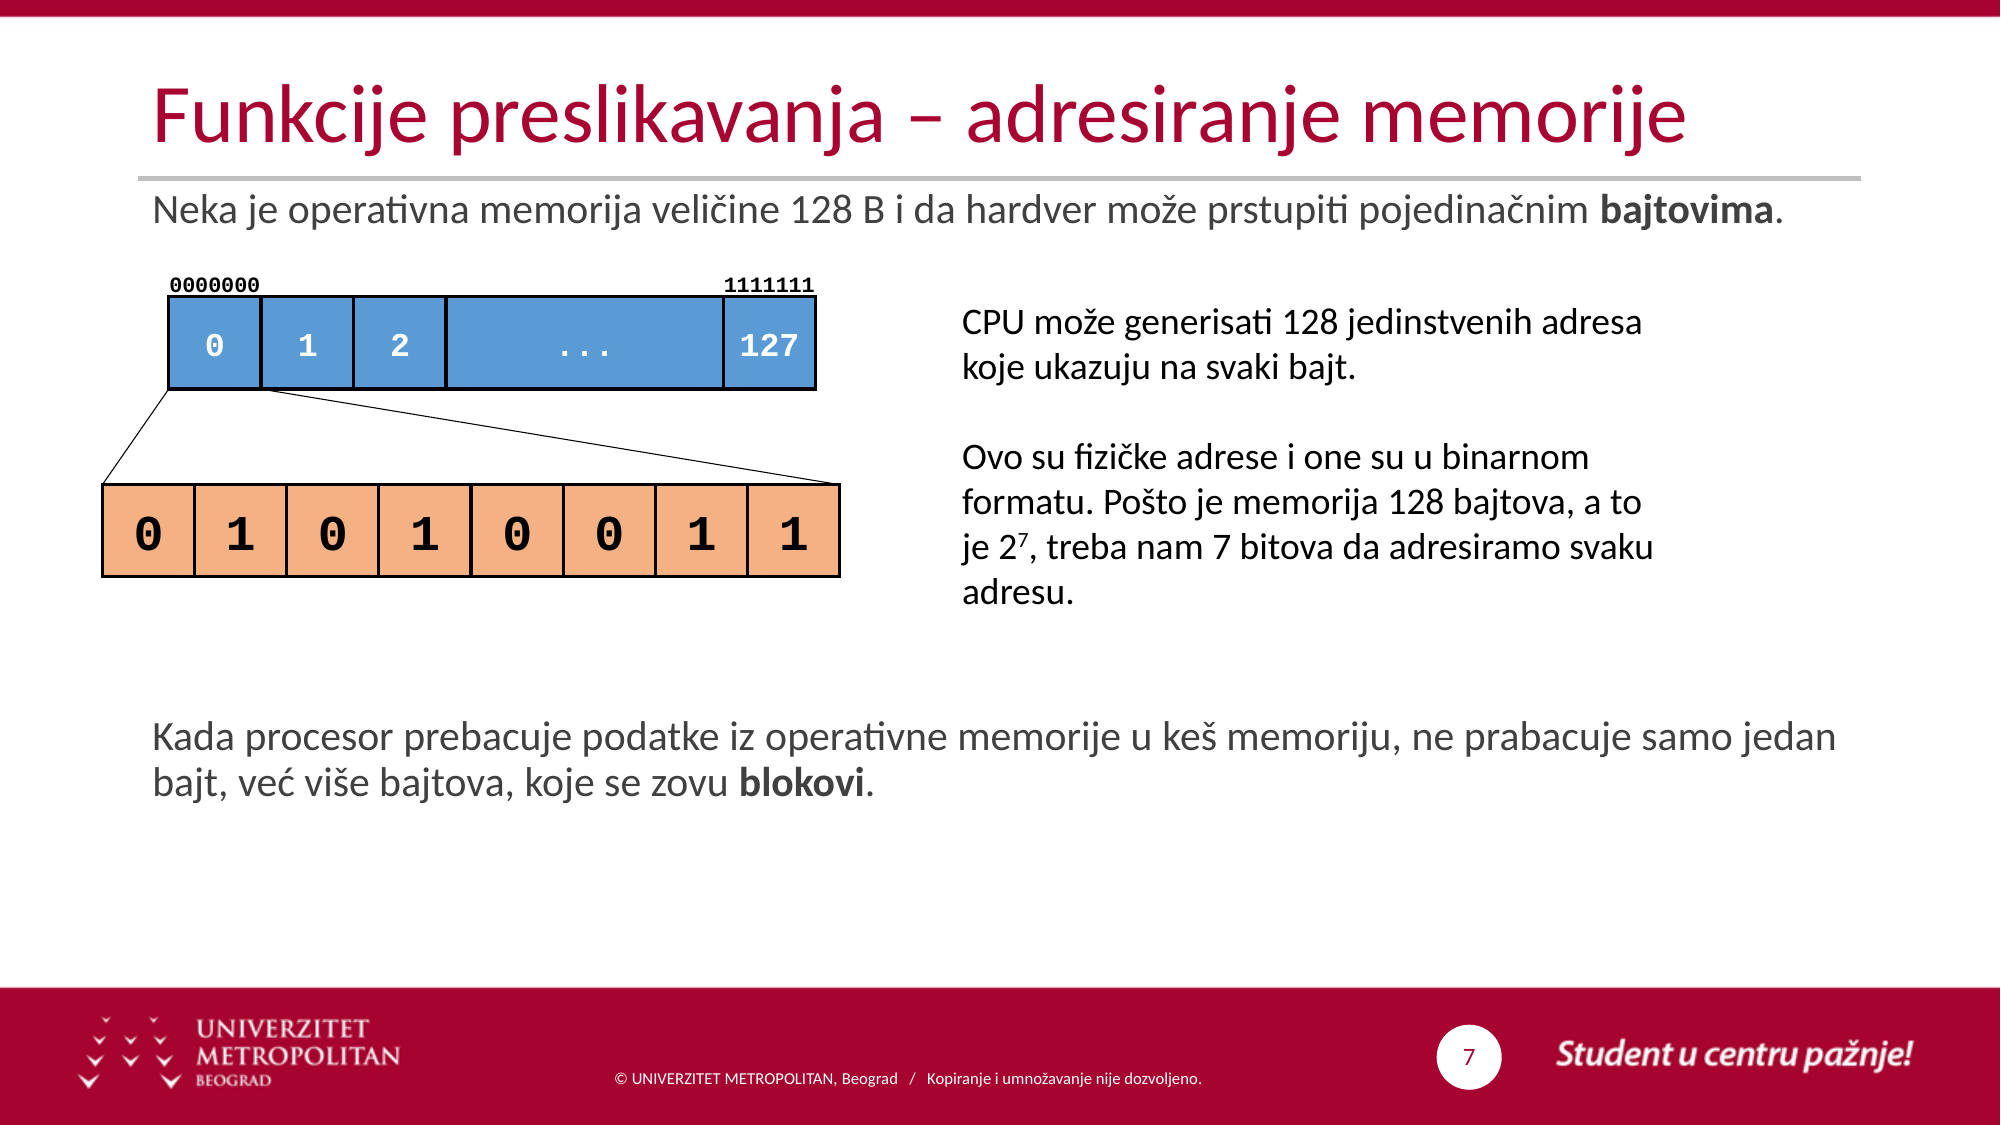

# Funkcije preslikavanja – adresiranje memorije
Neka je operativna memorija veličine 128 B i da hardver može prstupiti pojedinačnim bajtovima.

Kada procesor prebacuje podatke iz operativne memorije u keš memoriju, ne prabacuje samo jedan bajt, već više bajtova, koje se zovu blokovi.

0000000
1111111
CPU može generisati 128 jedinstvenih adresa koje ukazuju na svaki bajt.

Ovo su fizičke adrese i one su u binarnom formatu. Pošto je memorija 128 bajtova, a to je 27, treba nam 7 bitova da adresiramo svaku adresu.
0
1
2
...
127
1
1
0
1
0
0
1
0